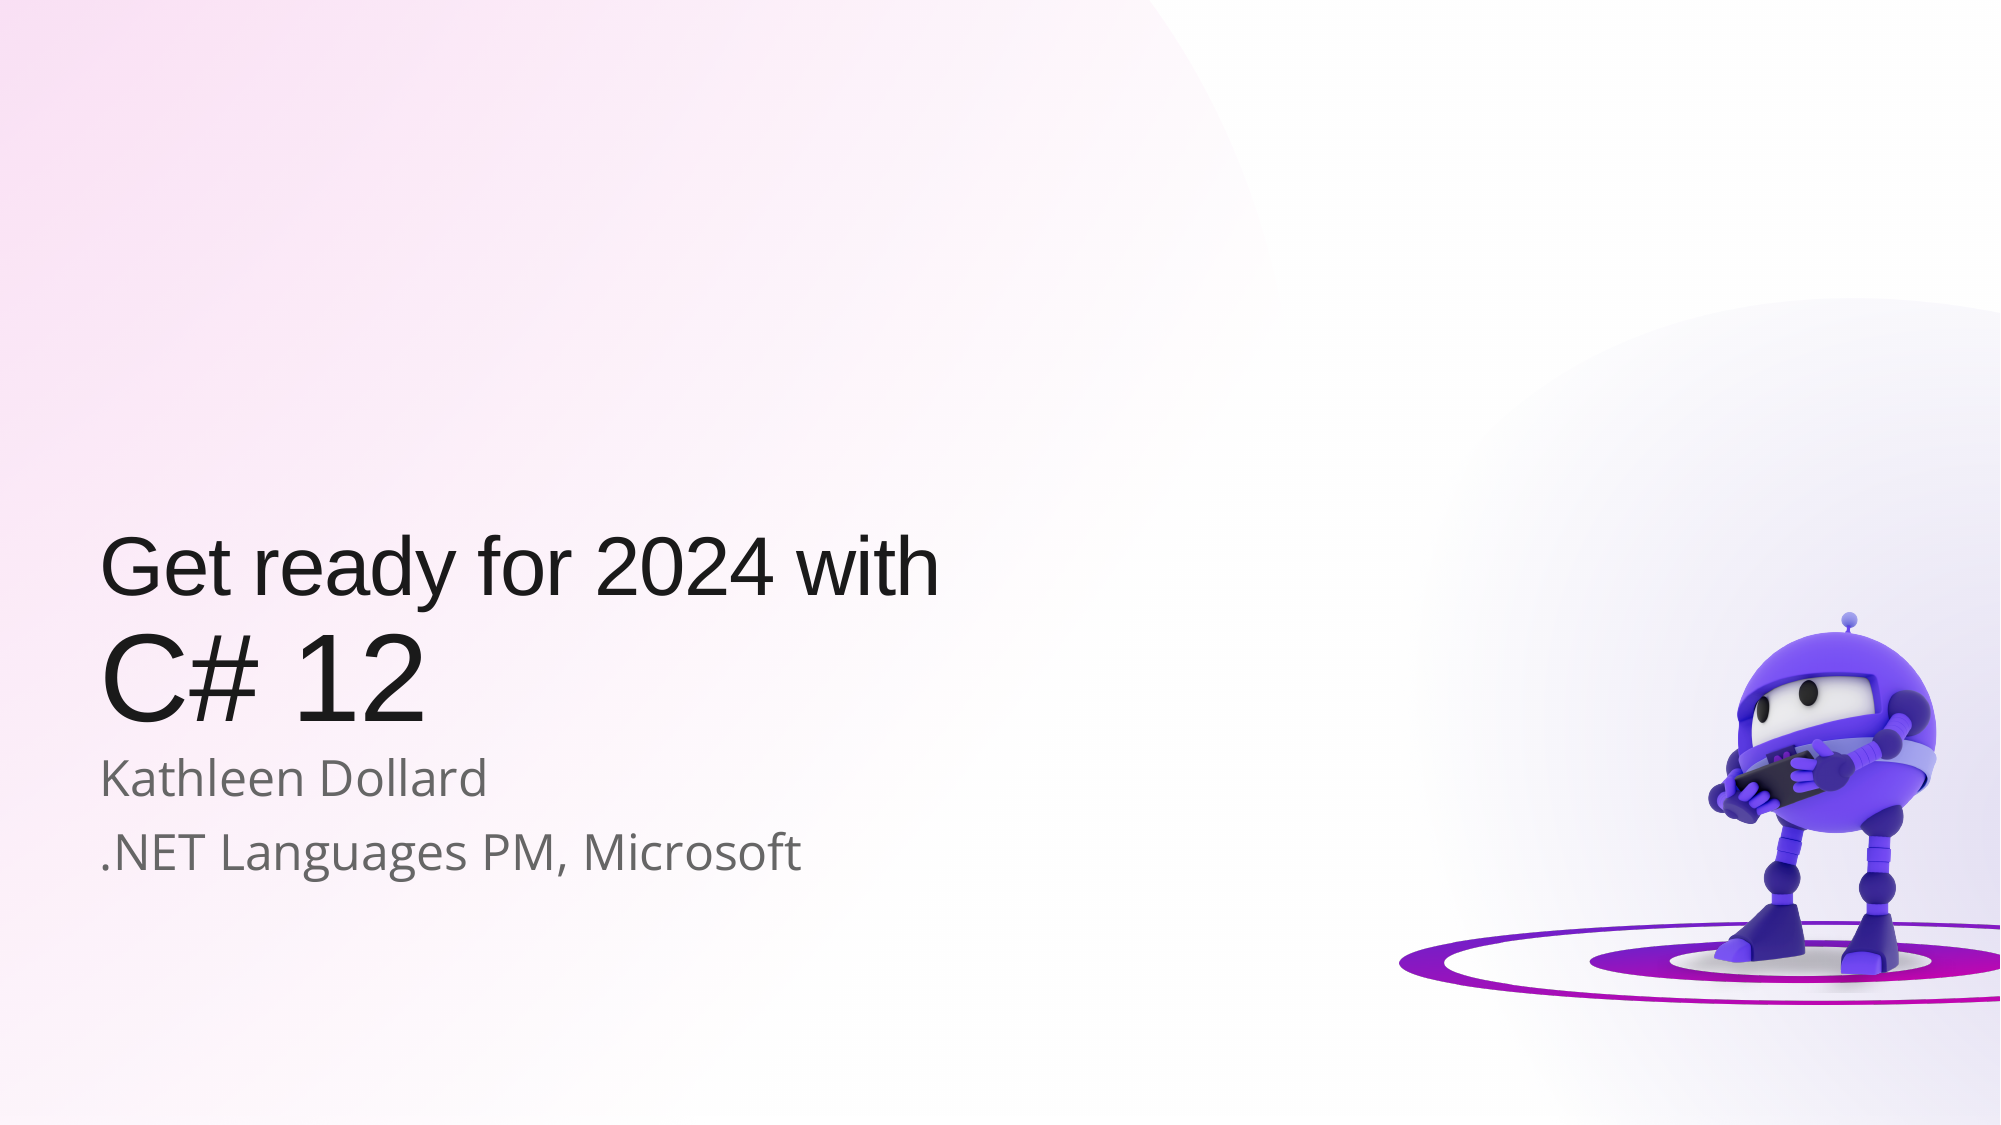

# Get ready for 2024 with C# 12
Kathleen Dollard
.NET Languages PM, Microsoft